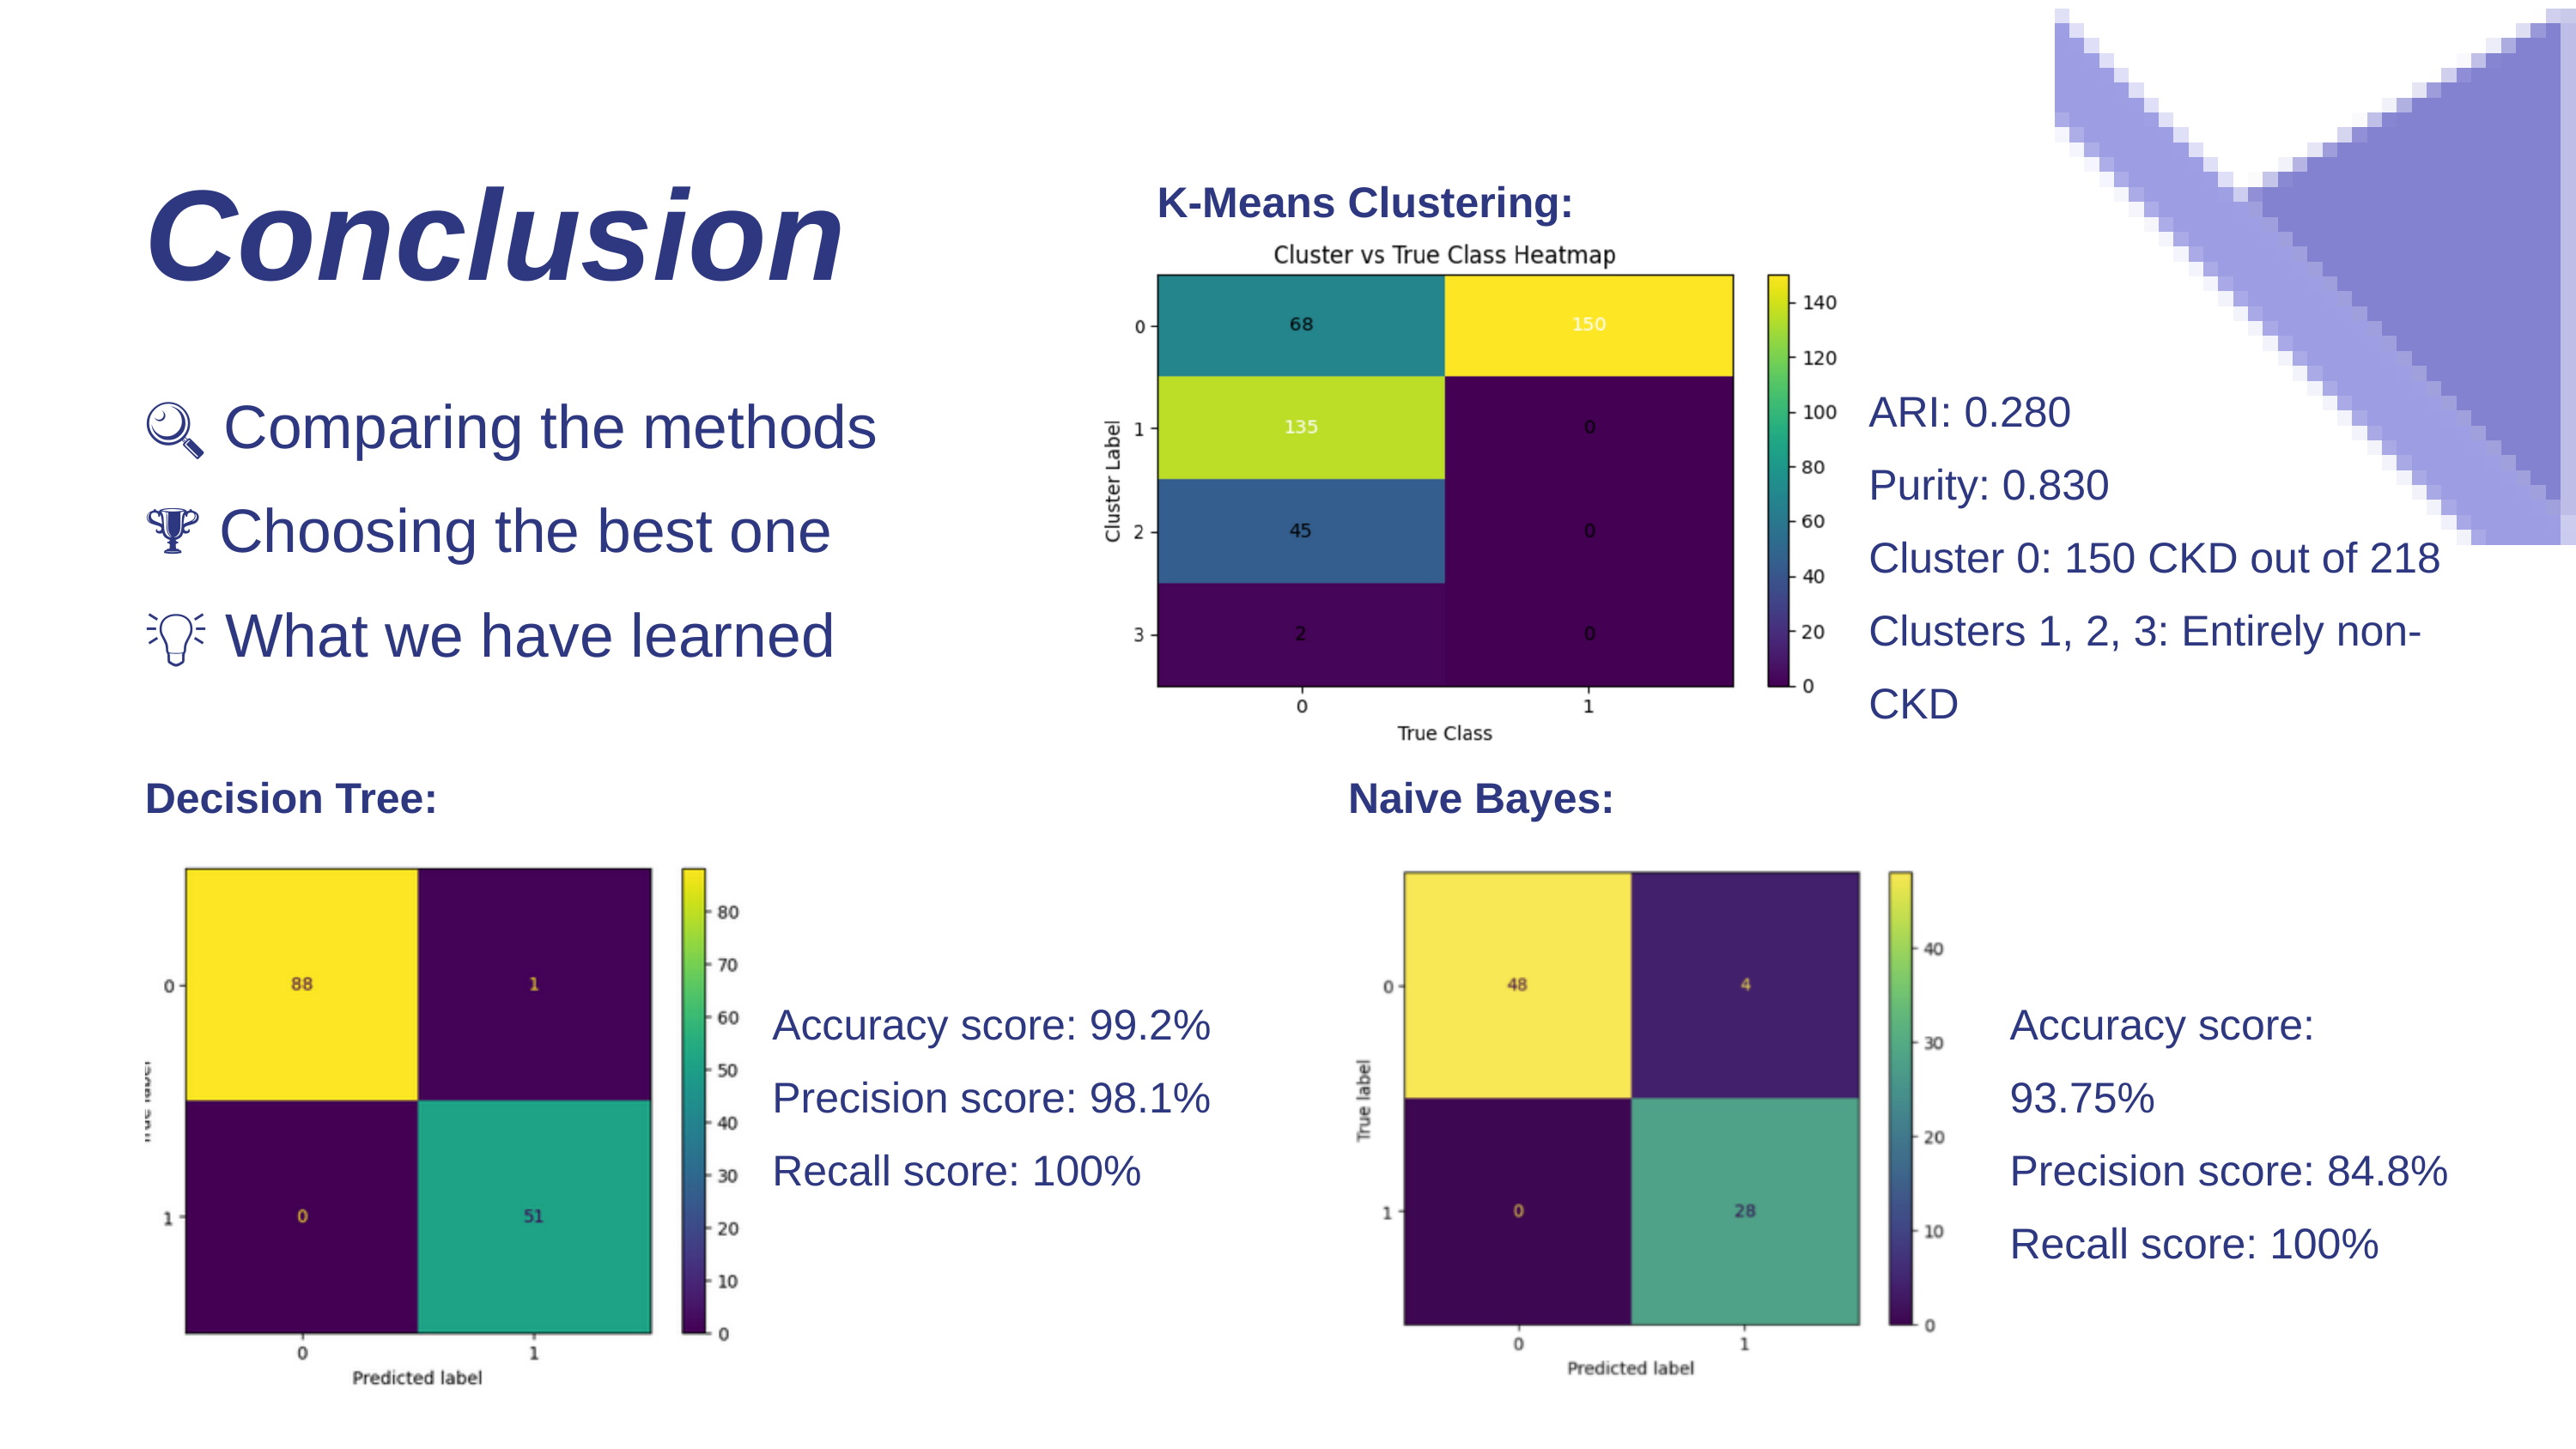

Conclusion
K-Means Clustering:

🔍 Comparing the methods
🏆 Choosing the best one
💡 What we have learned
ARI: 0.280
Purity: 0.830
Cluster 0: 150 CKD out of 218
Clusters 1, 2, 3: Entirely non-CKD
Decision Tree:
Naive Bayes:

Accuracy score: 99.2%
Precision score: 98.1%
Recall score: 100%
Accuracy score: 93.75%
Precision score: 84.8%
Recall score: 100%